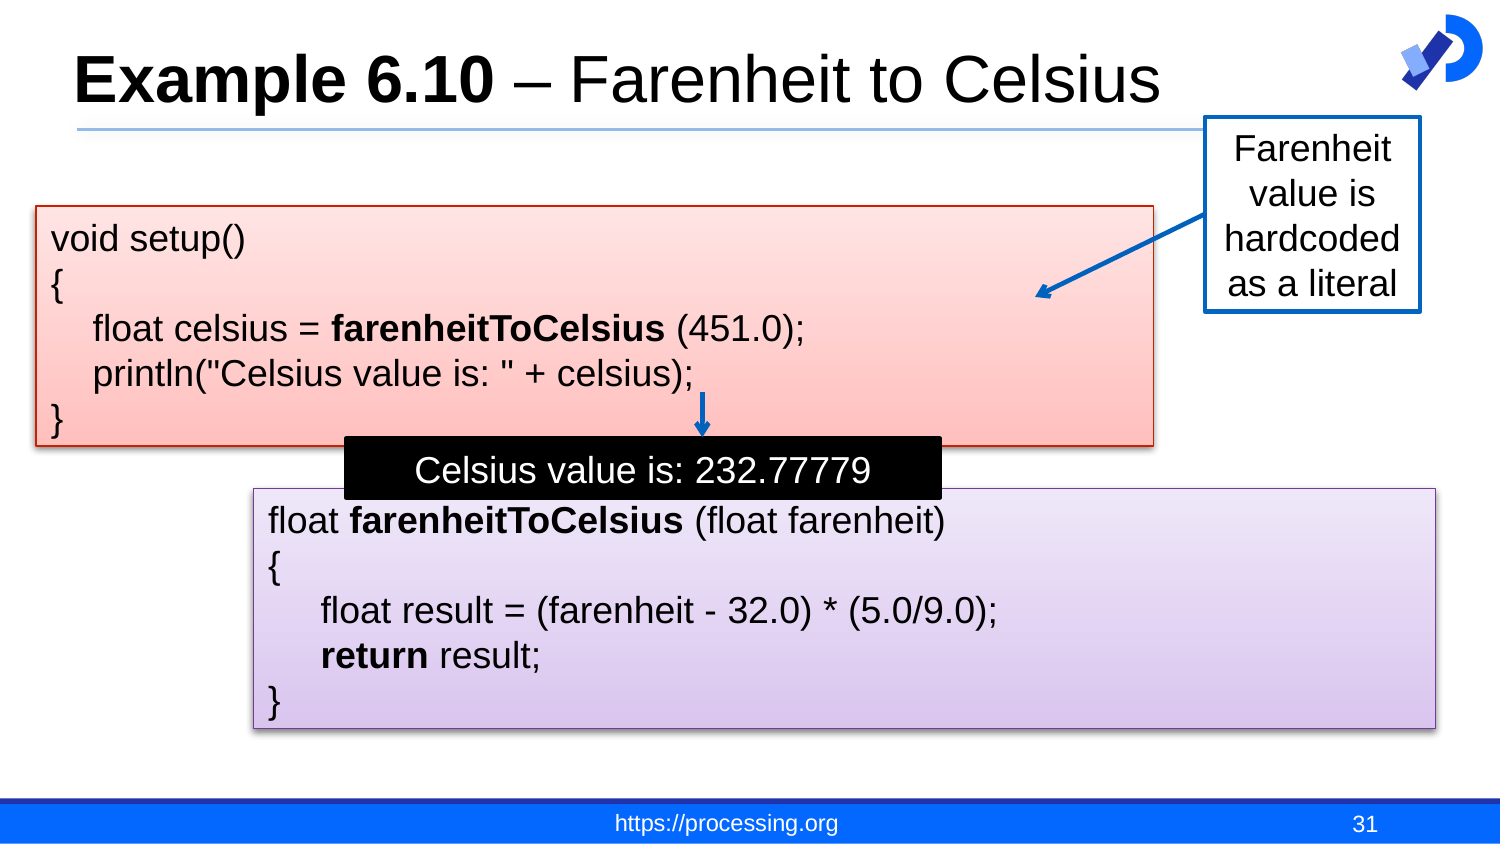

# Example 6.10 – Farenheit to Celsius
Farenheit value is hardcoded as a literal
void setup()
{
    float celsius = farenheitToCelsius (451.0);
    println("Celsius value is: " + celsius);
}
Celsius value is: 232.77779
float farenheitToCelsius (float farenheit)
{
     float result = (farenheit - 32.0) * (5.0/9.0);
     return result;
}
31
https://processing.org